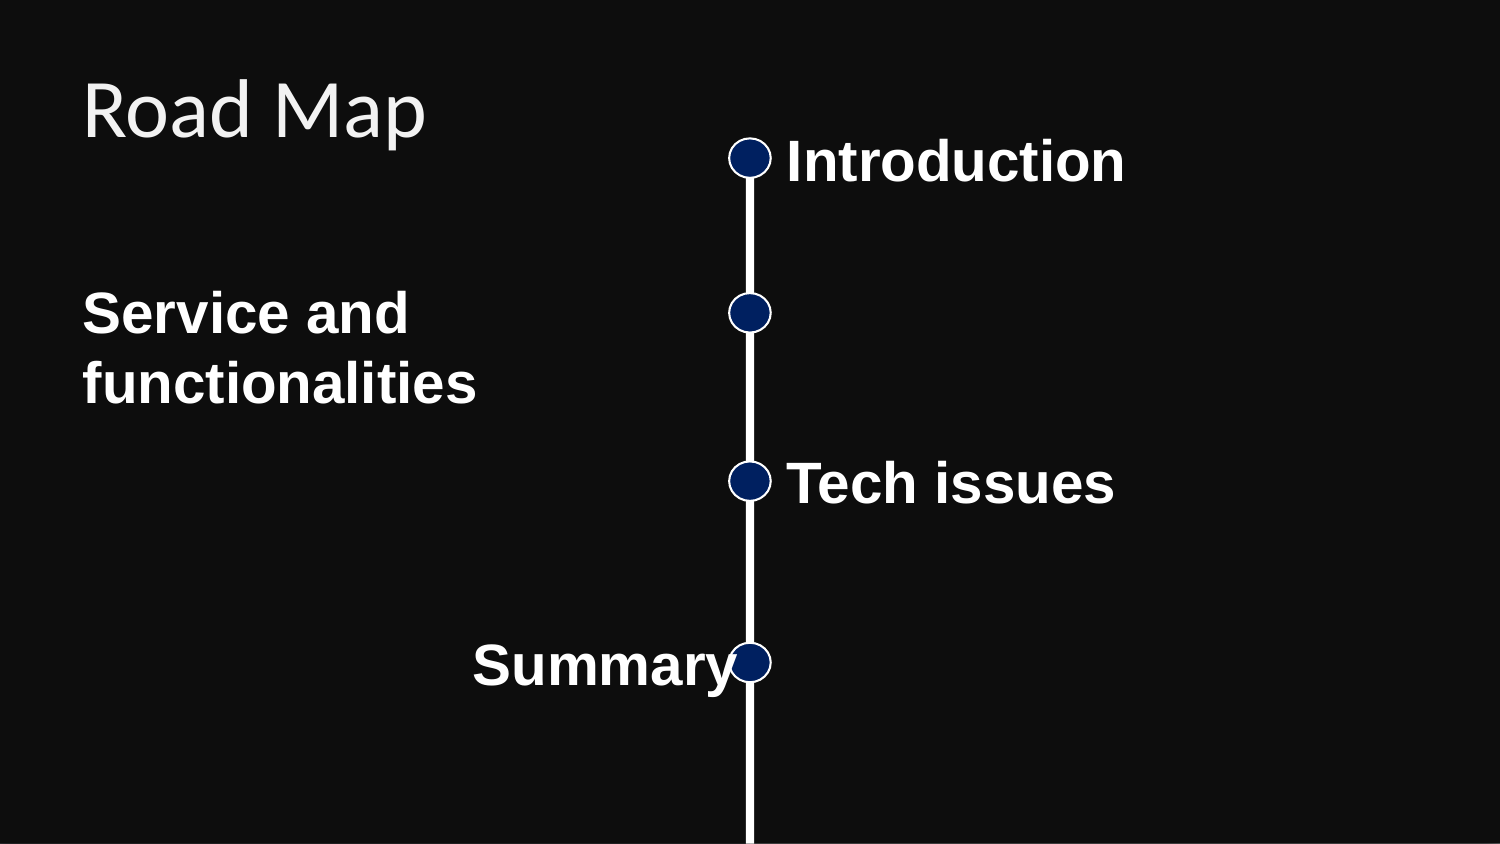

Road Map
Introduction

Service and functionalities

Tech issues

Summary